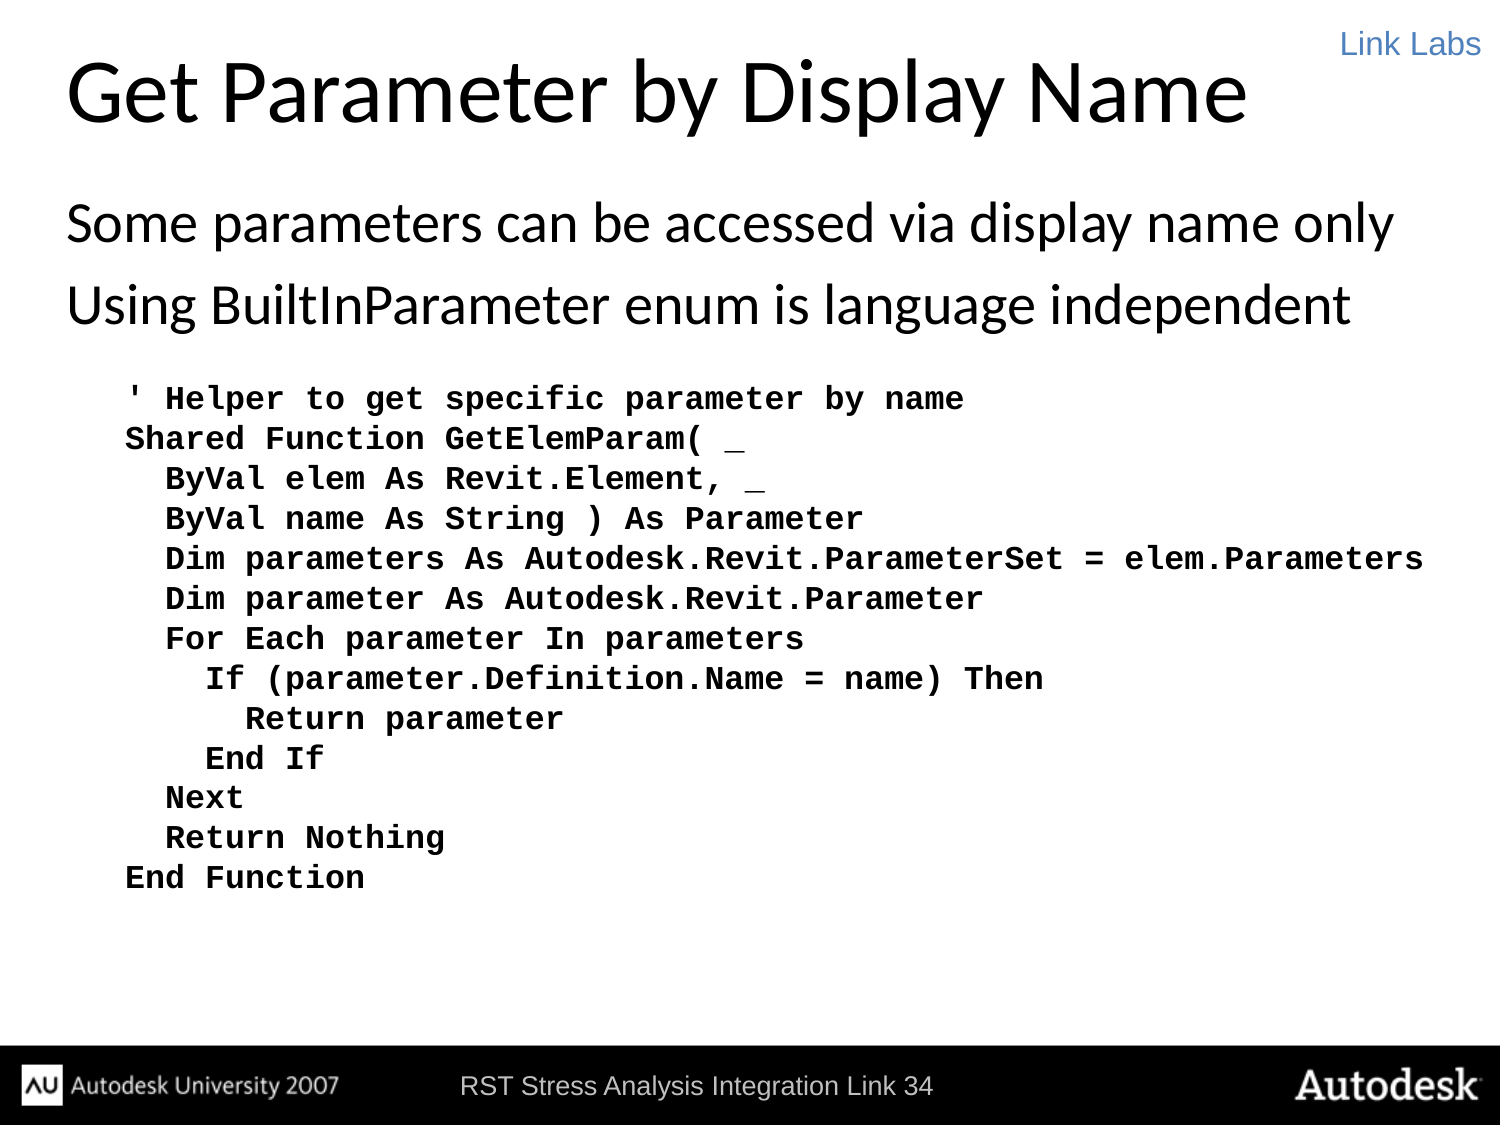

Link Labs
# Get Parameter by Display Name
Some parameters can be accessed via display name only
Using BuiltInParameter enum is language independent

' Helper to get specific parameter by name
Shared Function GetElemParam( _
  ByVal elem As Revit.Element, _
  ByVal name As String ) As Parameter
  Dim parameters As Autodesk.Revit.ParameterSet = elem.Parameters
  Dim parameter As Autodesk.Revit.Parameter
  For Each parameter In parameters
    If (parameter.Definition.Name = name) Then
      Return parameter
    End If
  Next
  Return Nothing
End Function